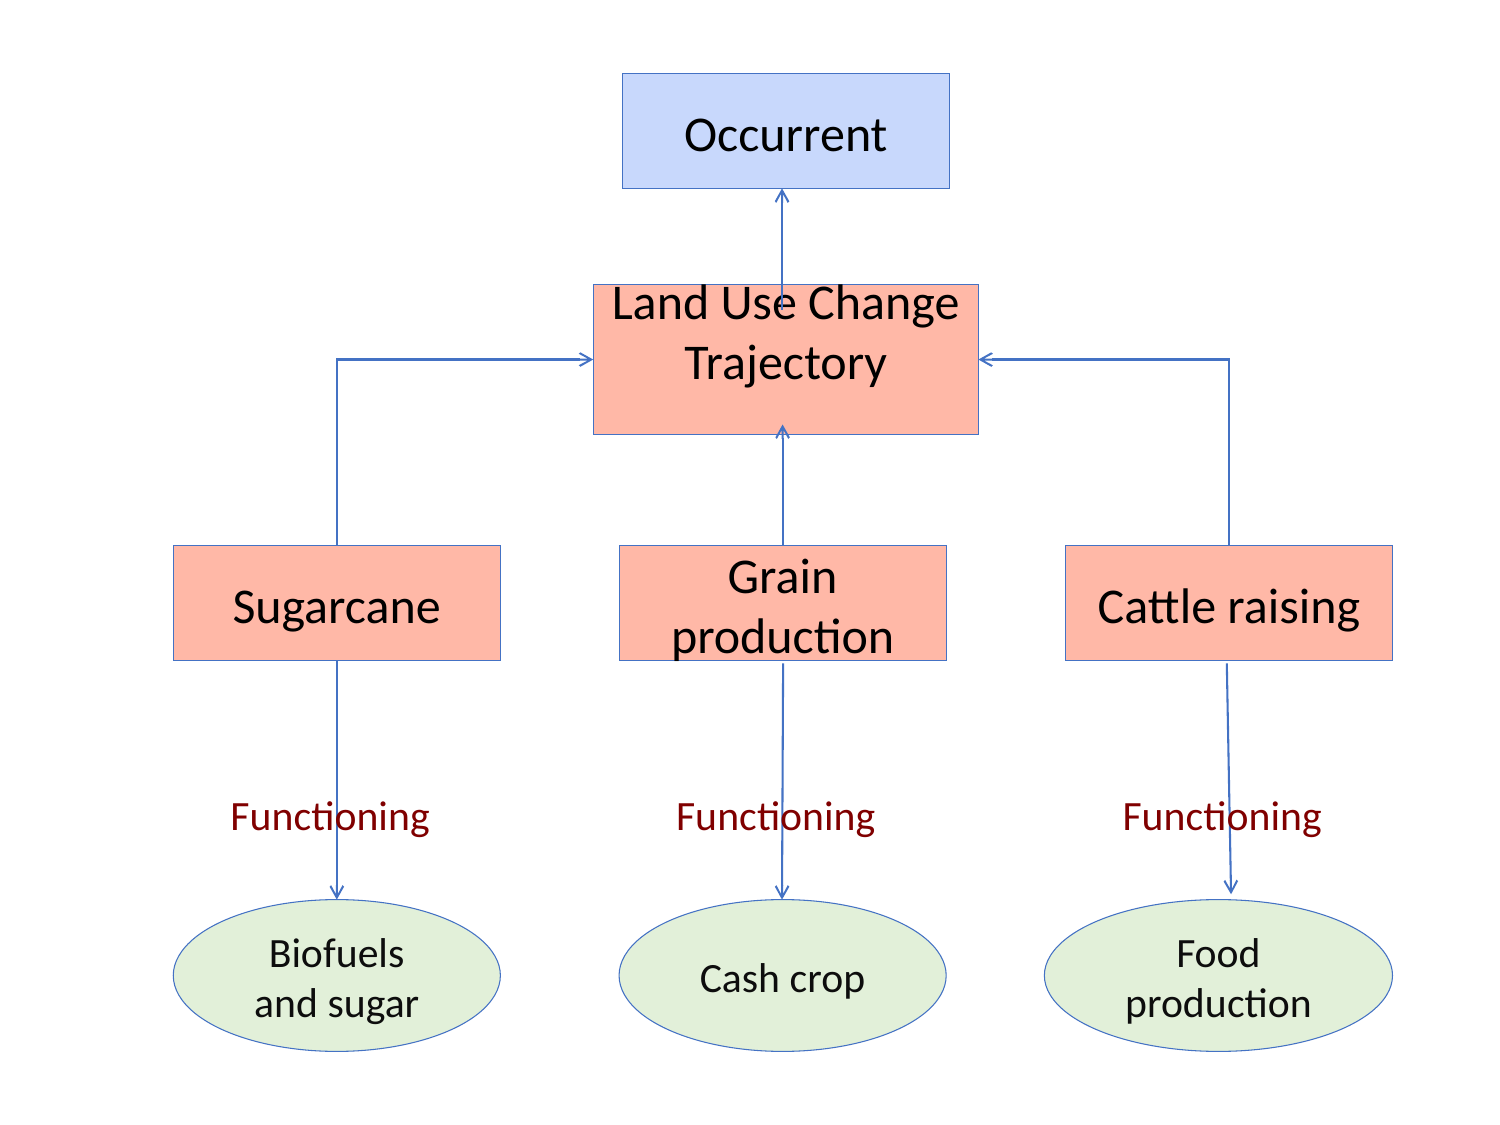

Occurrent
Land Use Change Trajectory

Sugarcane
Grain production
Cattle raising
Functioning
Functioning
Functioning
Biofuels and sugar
Cash crop
Food production